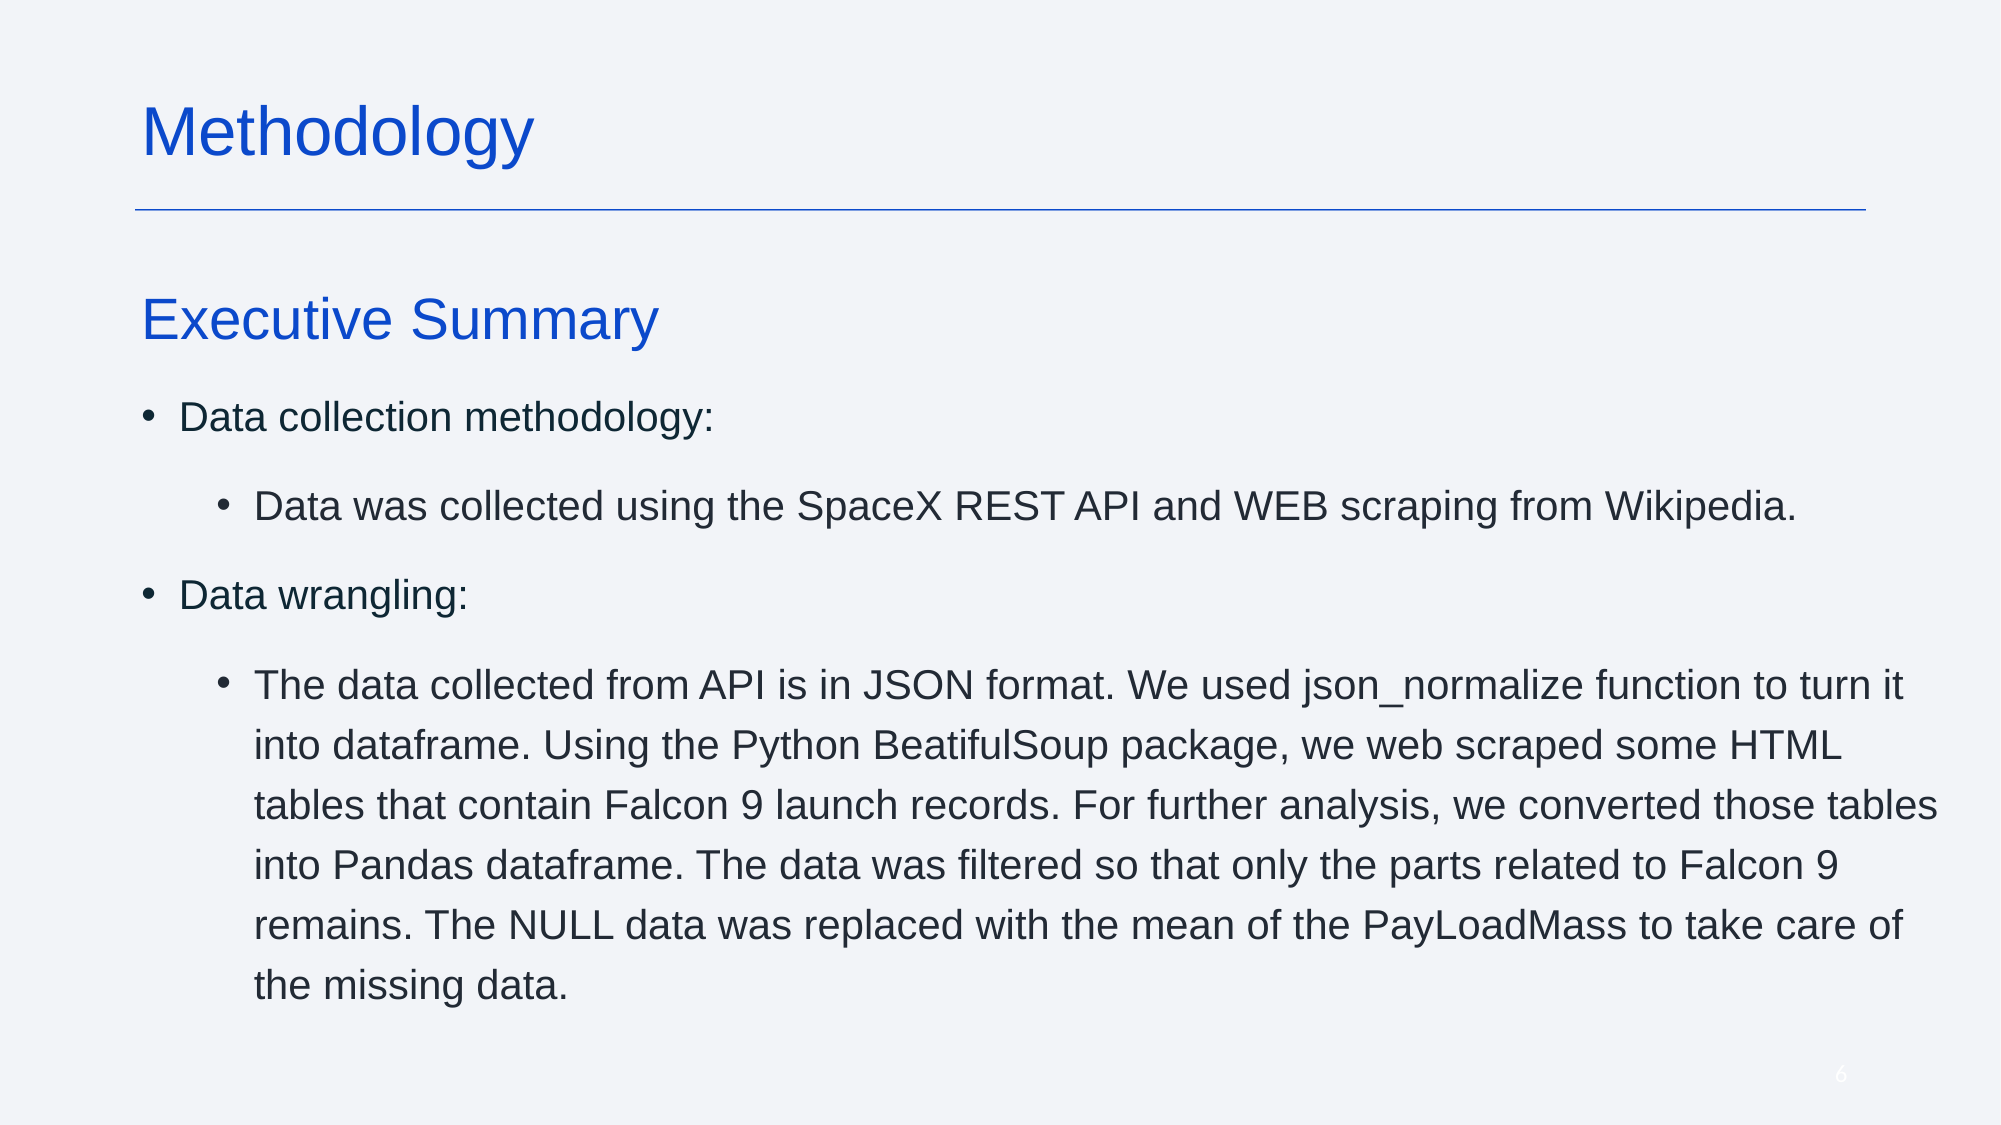

Methodology
Executive Summary
Data collection methodology:
Data was collected using the SpaceX REST API and WEB scraping from Wikipedia.
Data wrangling:
The data collected from API is in JSON format. We used json_normalize function to turn it into dataframe. Using the Python BeatifulSoup package, we web scraped some HTML tables that contain Falcon 9 launch records. For further analysis, we converted those tables into Pandas dataframe. The data was filtered so that only the parts related to Falcon 9 remains. The NULL data was replaced with the mean of the PayLoadMass to take care of the missing data.

6